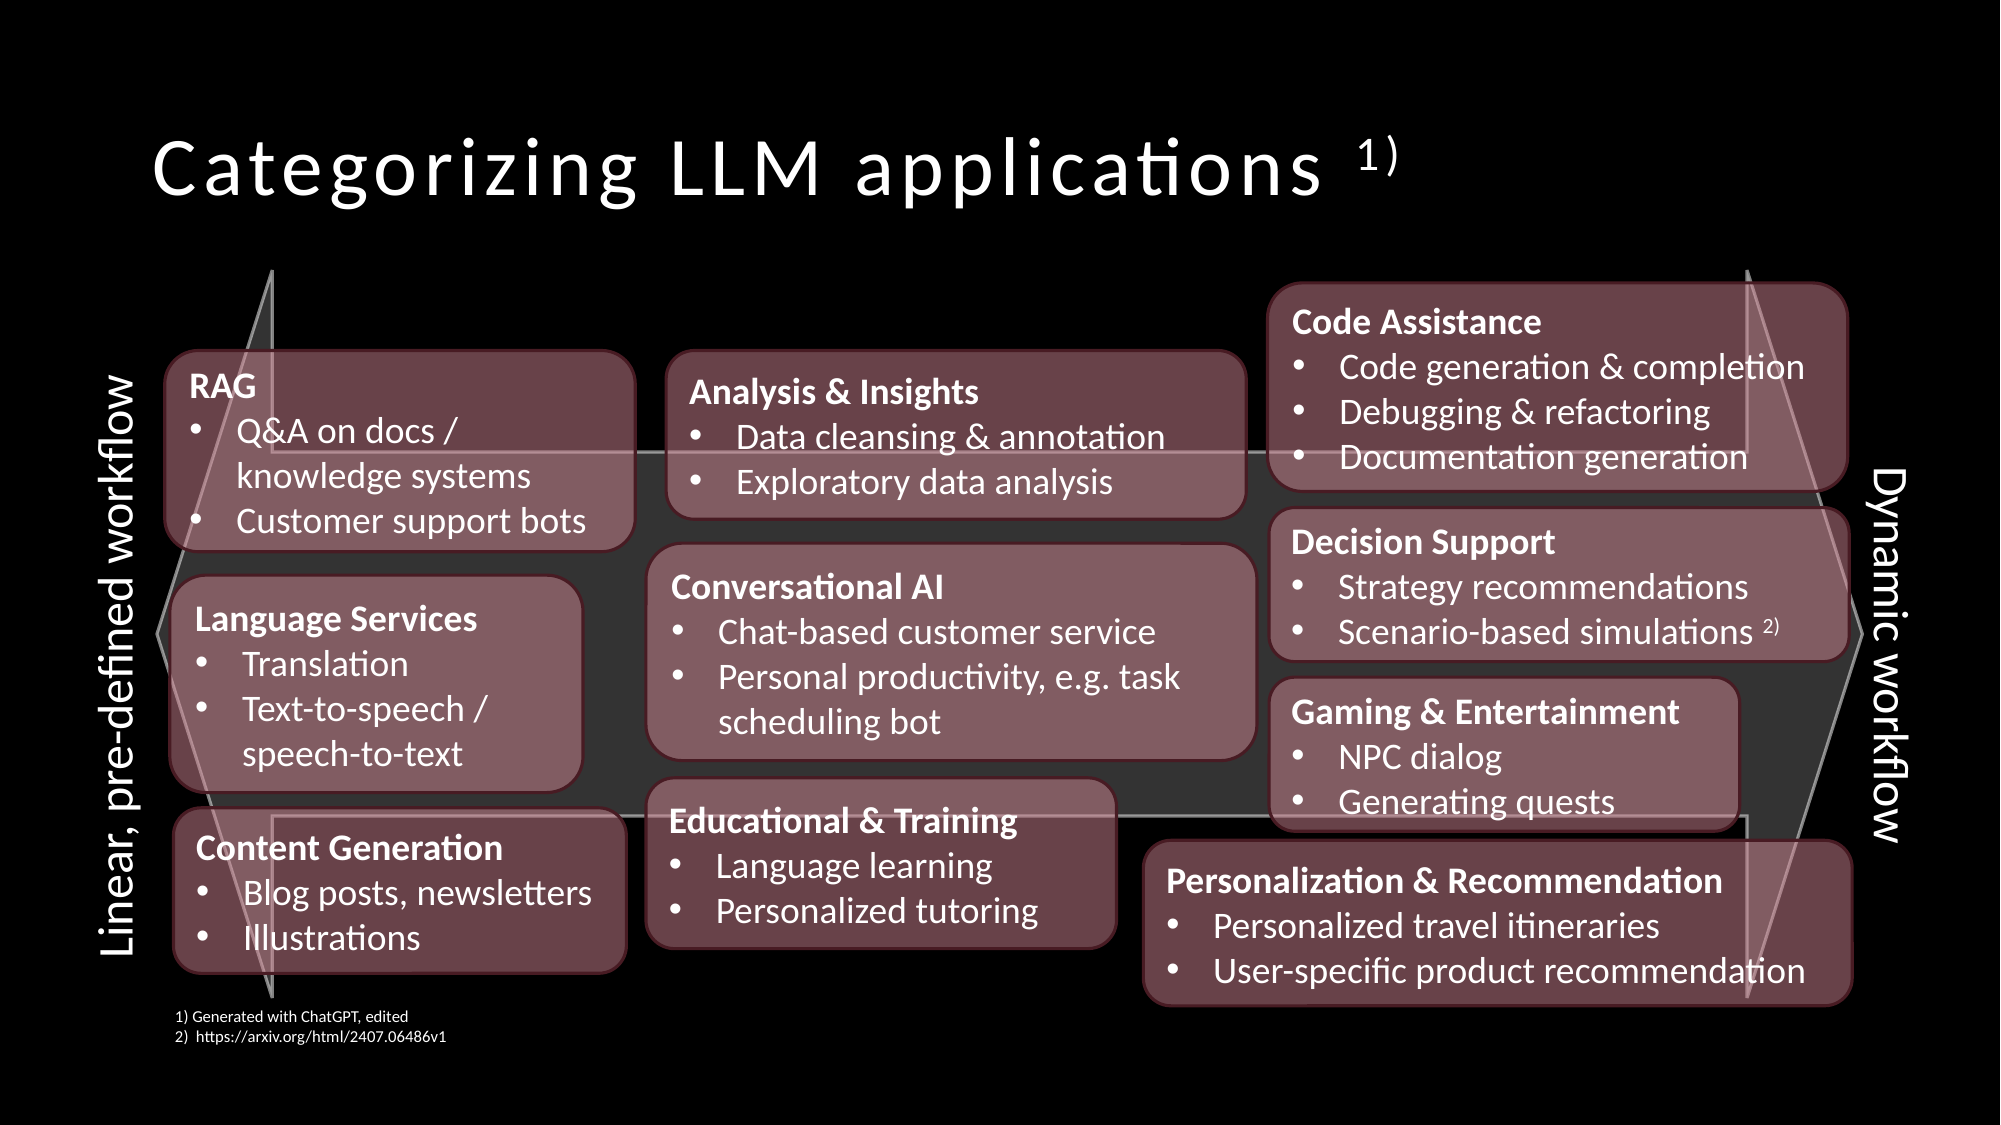

# Categorizing LLM applications 1)

Code Assistance
Code generation & completion
Debugging & refactoring
Documentation generation
RAG
Q&A on docs / knowledge systems
Customer support bots
Analysis & Insights
Data cleansing & annotation
Exploratory data analysis
Decision Support
Strategy recommendations
Scenario-based simulations 2)
Conversational AI
Chat-based customer service
Personal productivity, e.g. task scheduling bot
Language Services
Translation
Text-to-speech / speech-to-text
Linear, pre-defined workflow
Dynamic workflow
Gaming & Entertainment
NPC dialog
Generating quests
Educational & Training
Language learning
Personalized tutoring
Content Generation
Blog posts, newsletters
Illustrations
Personalization & Recommendation
Personalized travel itineraries
User-specific product recommendation
1) Generated with ChatGPT, edited
2)  https://arxiv.org/html/2407.06486v1